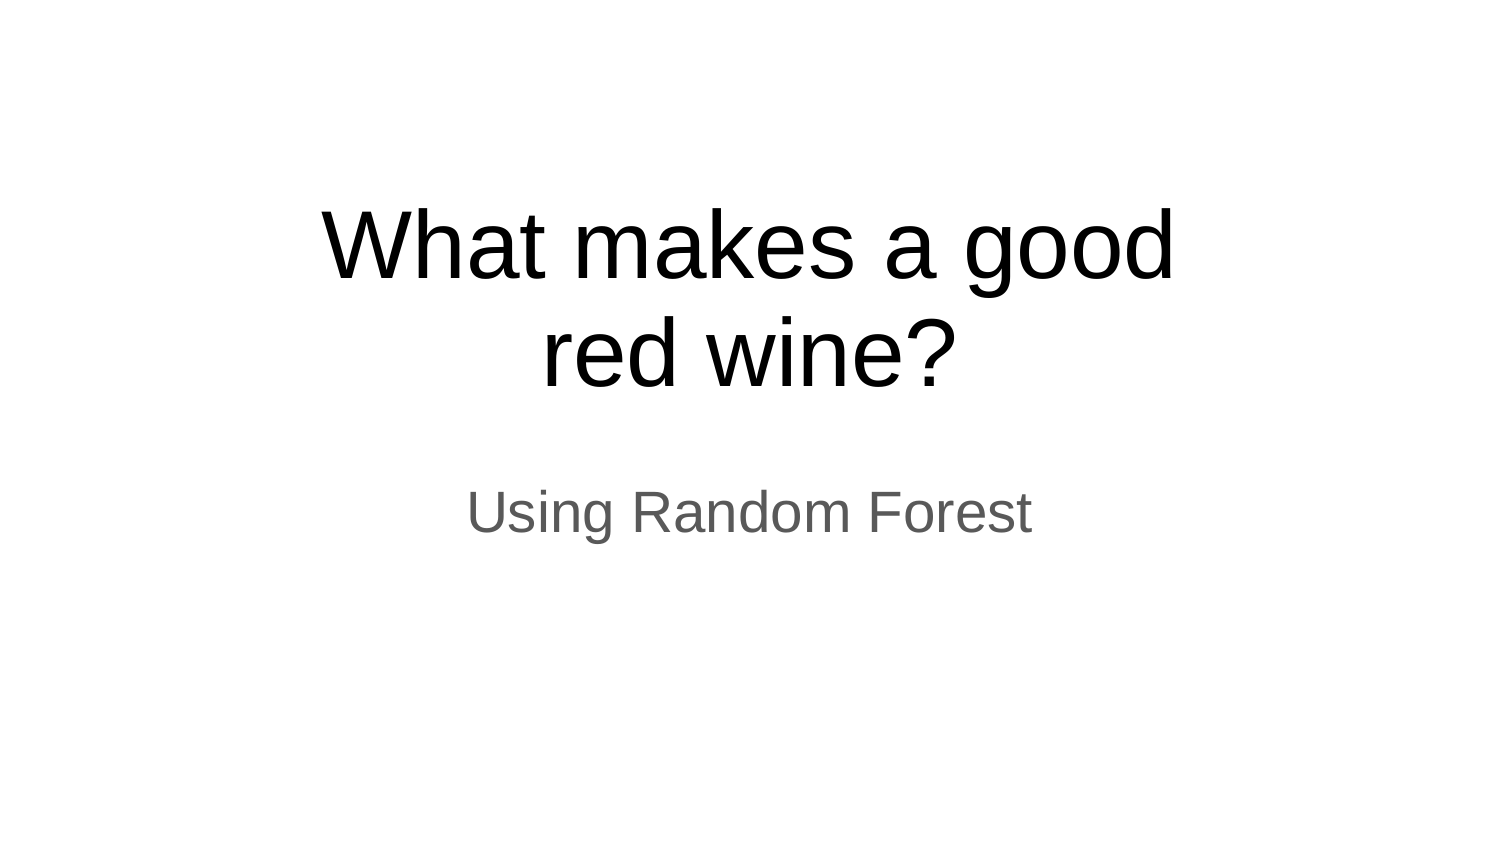

# What makes a good
red wine?
Using Random Forest